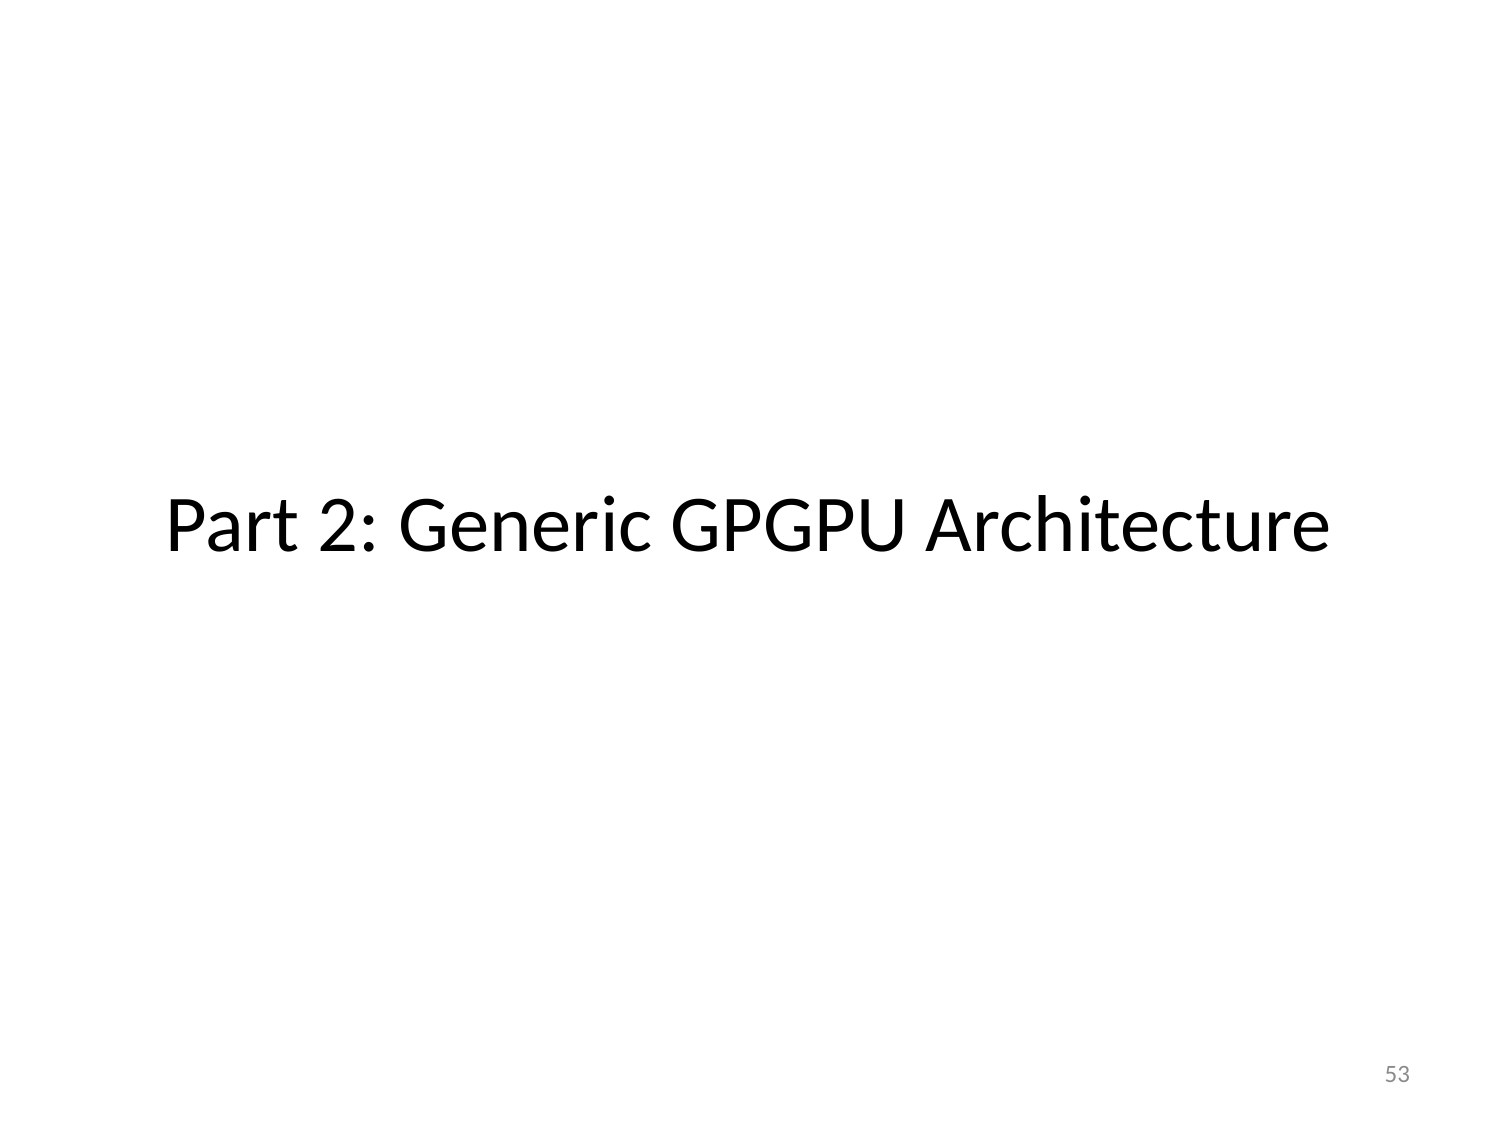

# Part 2: Generic GPGPU Architecture
53